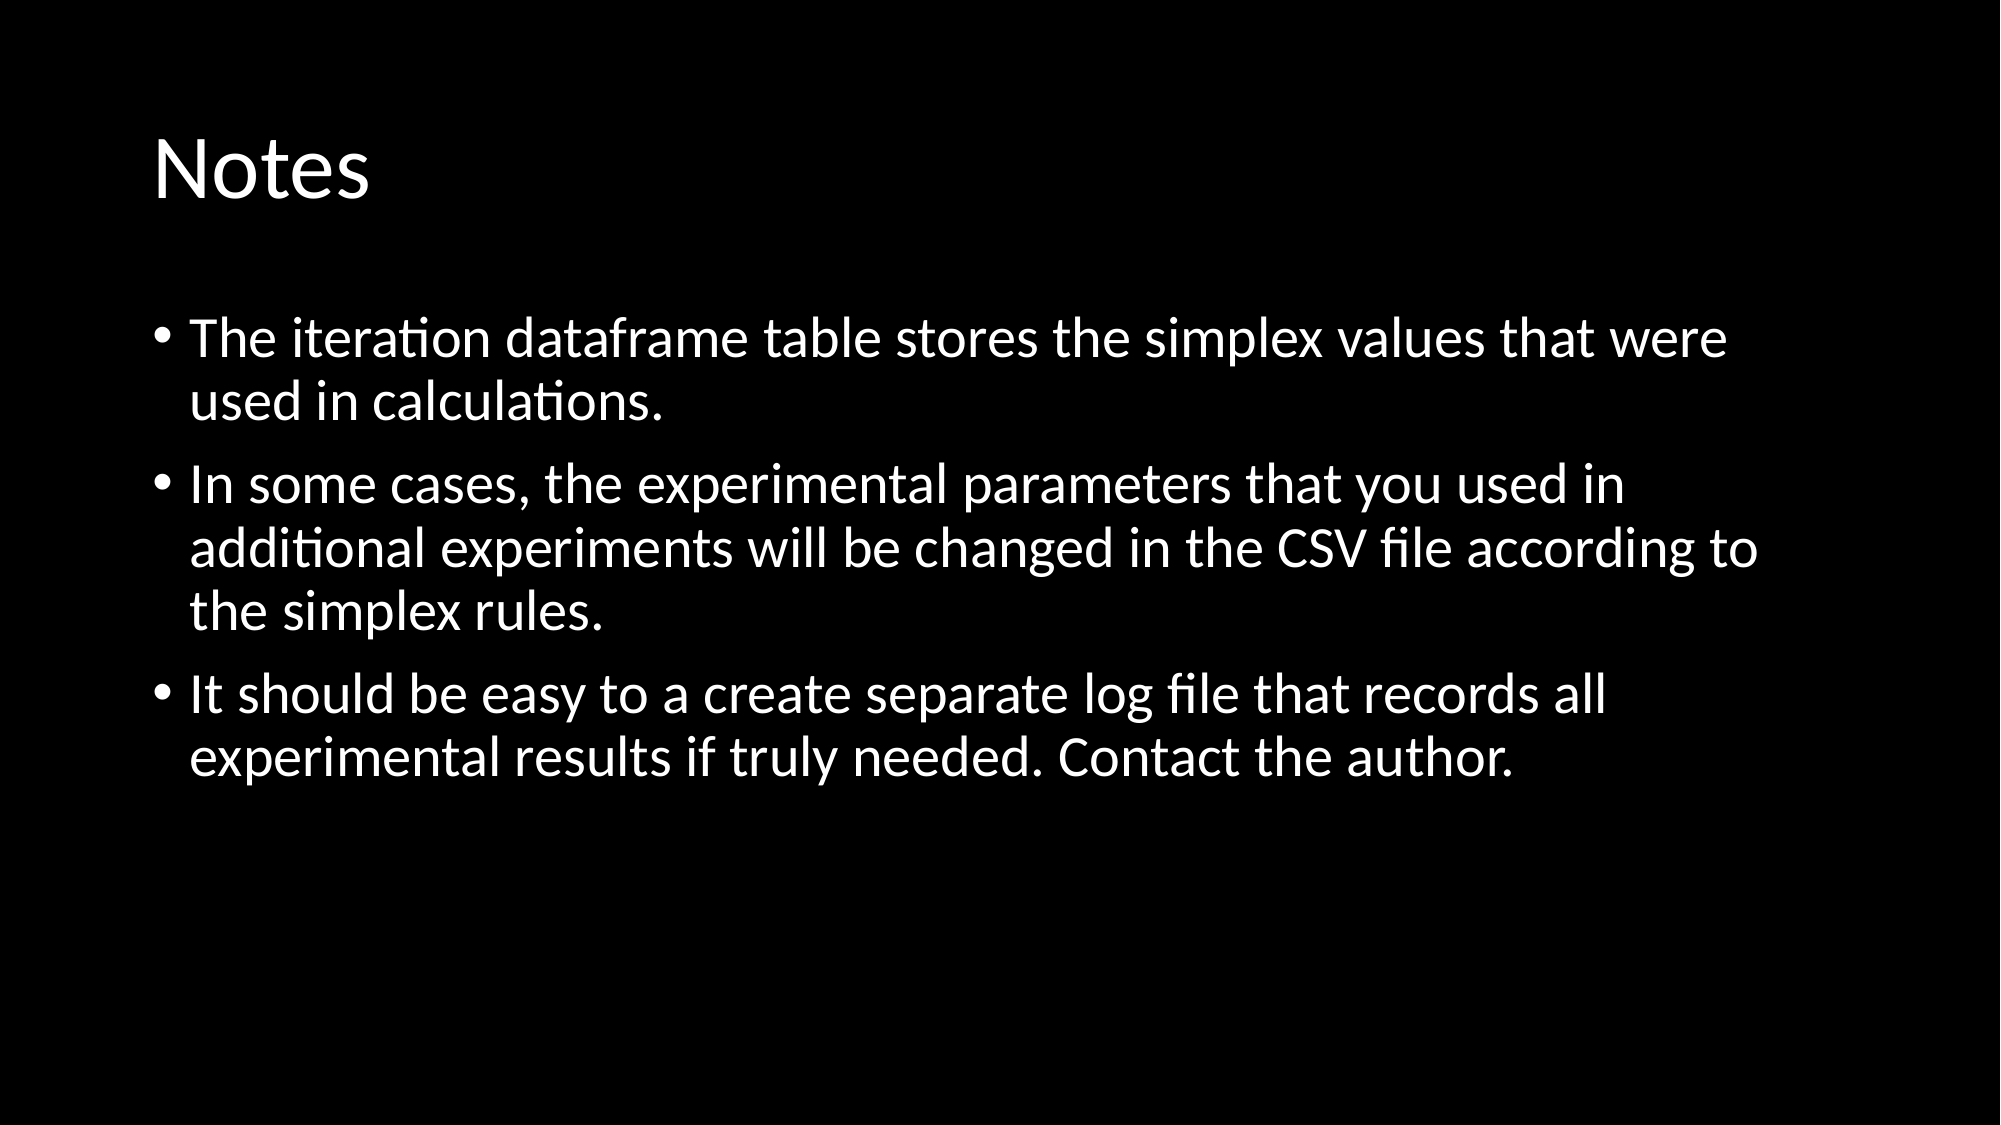

# Notes
The iteration dataframe table stores the simplex values that were used in calculations.
In some cases, the experimental parameters that you used in additional experiments will be changed in the CSV file according to the simplex rules.
It should be easy to a create separate log file that records all experimental results if truly needed. Contact the author.